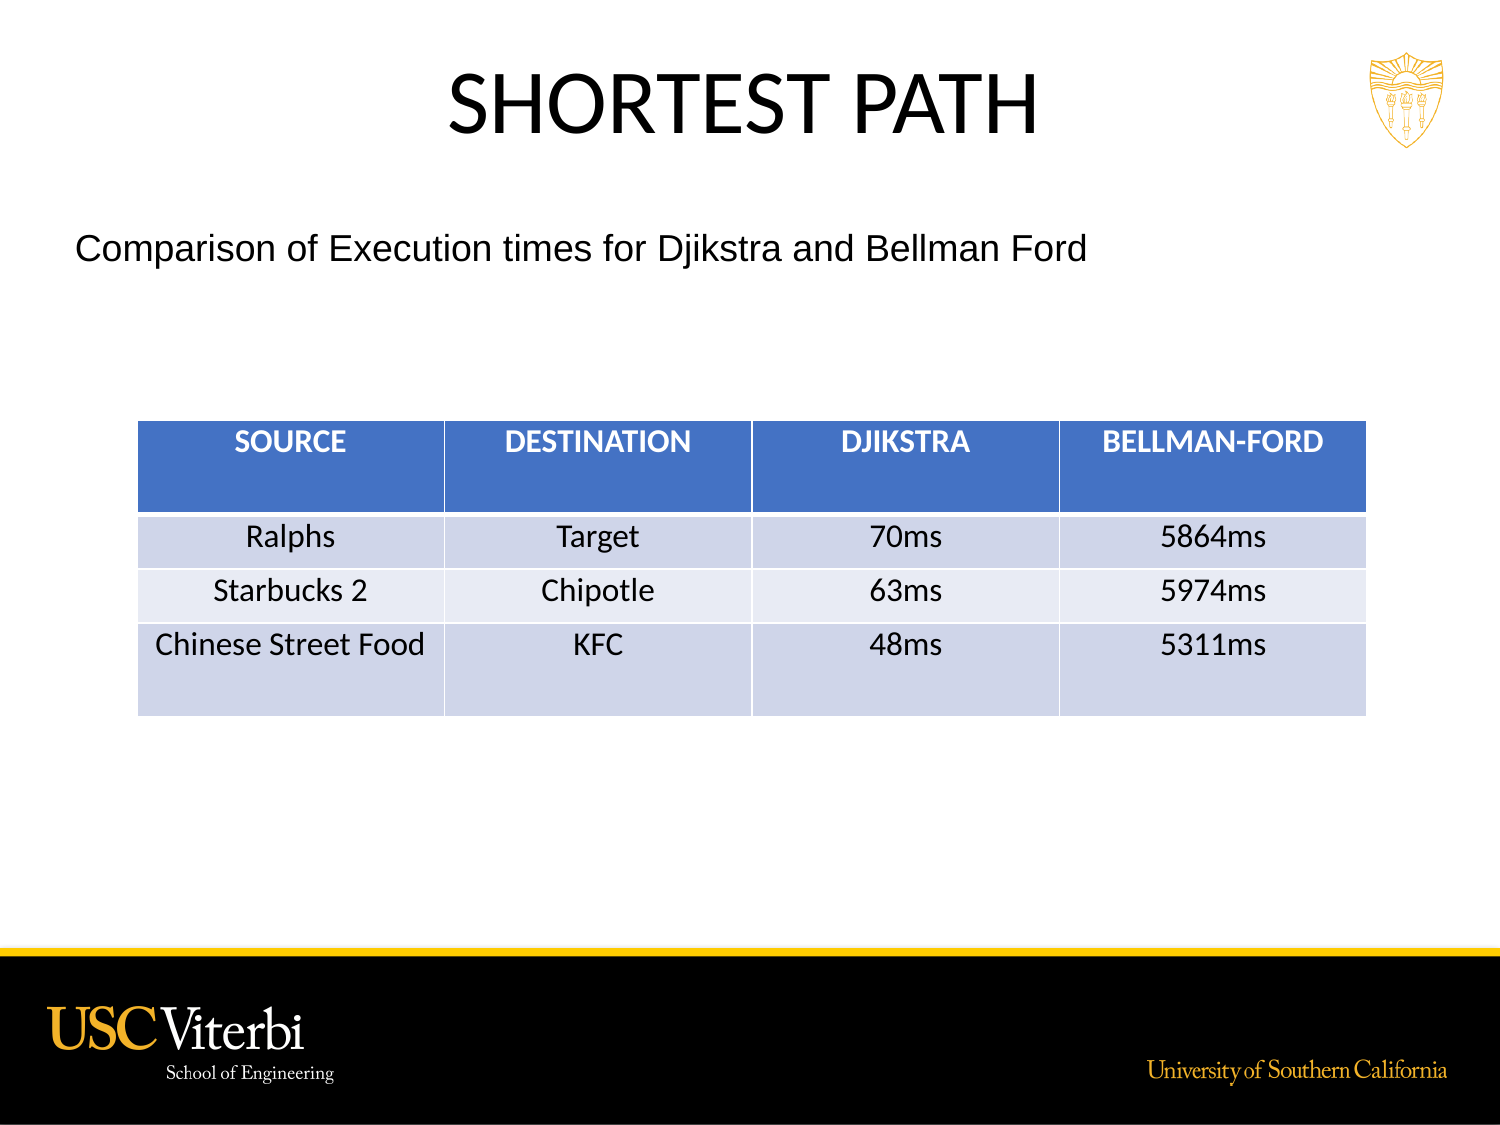

SHORTEST PATH
Comparison of Execution times for Djikstra and Bellman Ford
| SOURCE | DESTINATION | DJIKSTRA | BELLMAN-FORD |
| --- | --- | --- | --- |
| Ralphs | Target | 70ms | 5864ms |
| Starbucks 2 | Chipotle | 63ms | 5974ms |
| Chinese Street Food | KFC | 48ms | 5311ms |